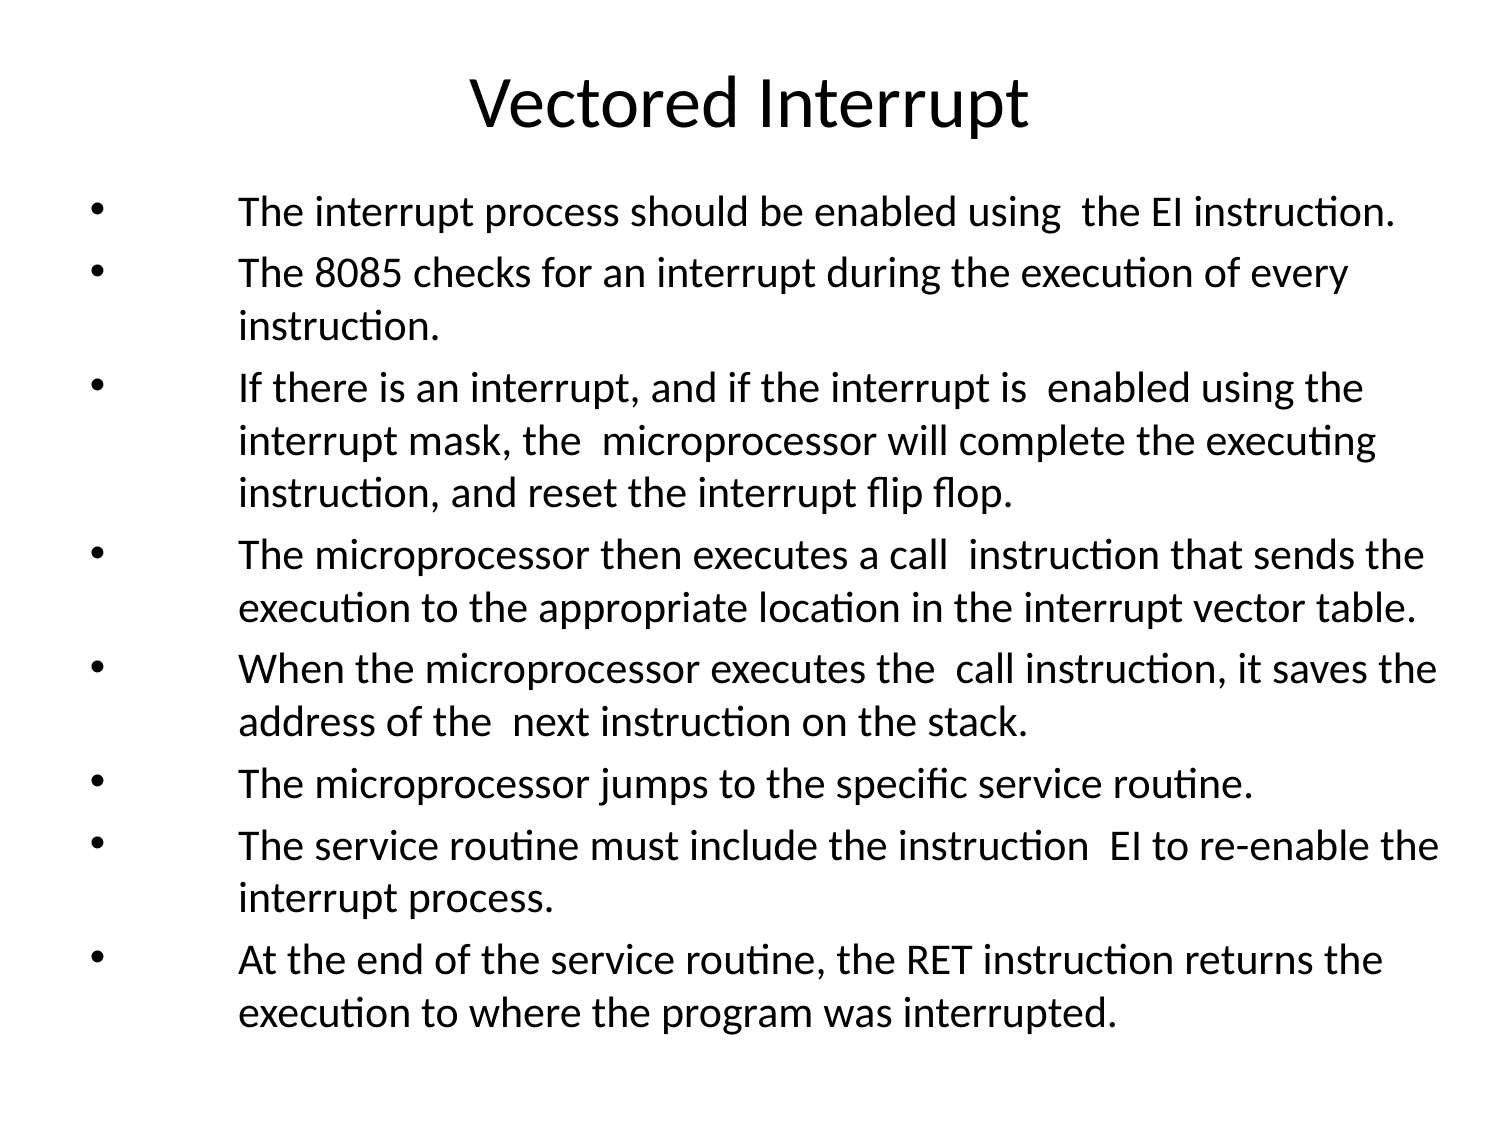

Vectored Interrupt
The interrupt process should be enabled using  the EI instruction.
The 8085 checks for an interrupt during the execution of every instruction.
If there is an interrupt, and if the interrupt is  enabled using the interrupt mask, the  microprocessor will complete the executing  instruction, and reset the interrupt flip flop.
The microprocessor then executes a call  instruction that sends the execution to the appropriate location in the interrupt vector table.
When the microprocessor executes the  call instruction, it saves the address of the  next instruction on the stack.
The microprocessor jumps to the specific service routine.
The service routine must include the instruction  EI to re-enable the interrupt process.
At the end of the service routine, the RET instruction returns the execution to where the program was interrupted.